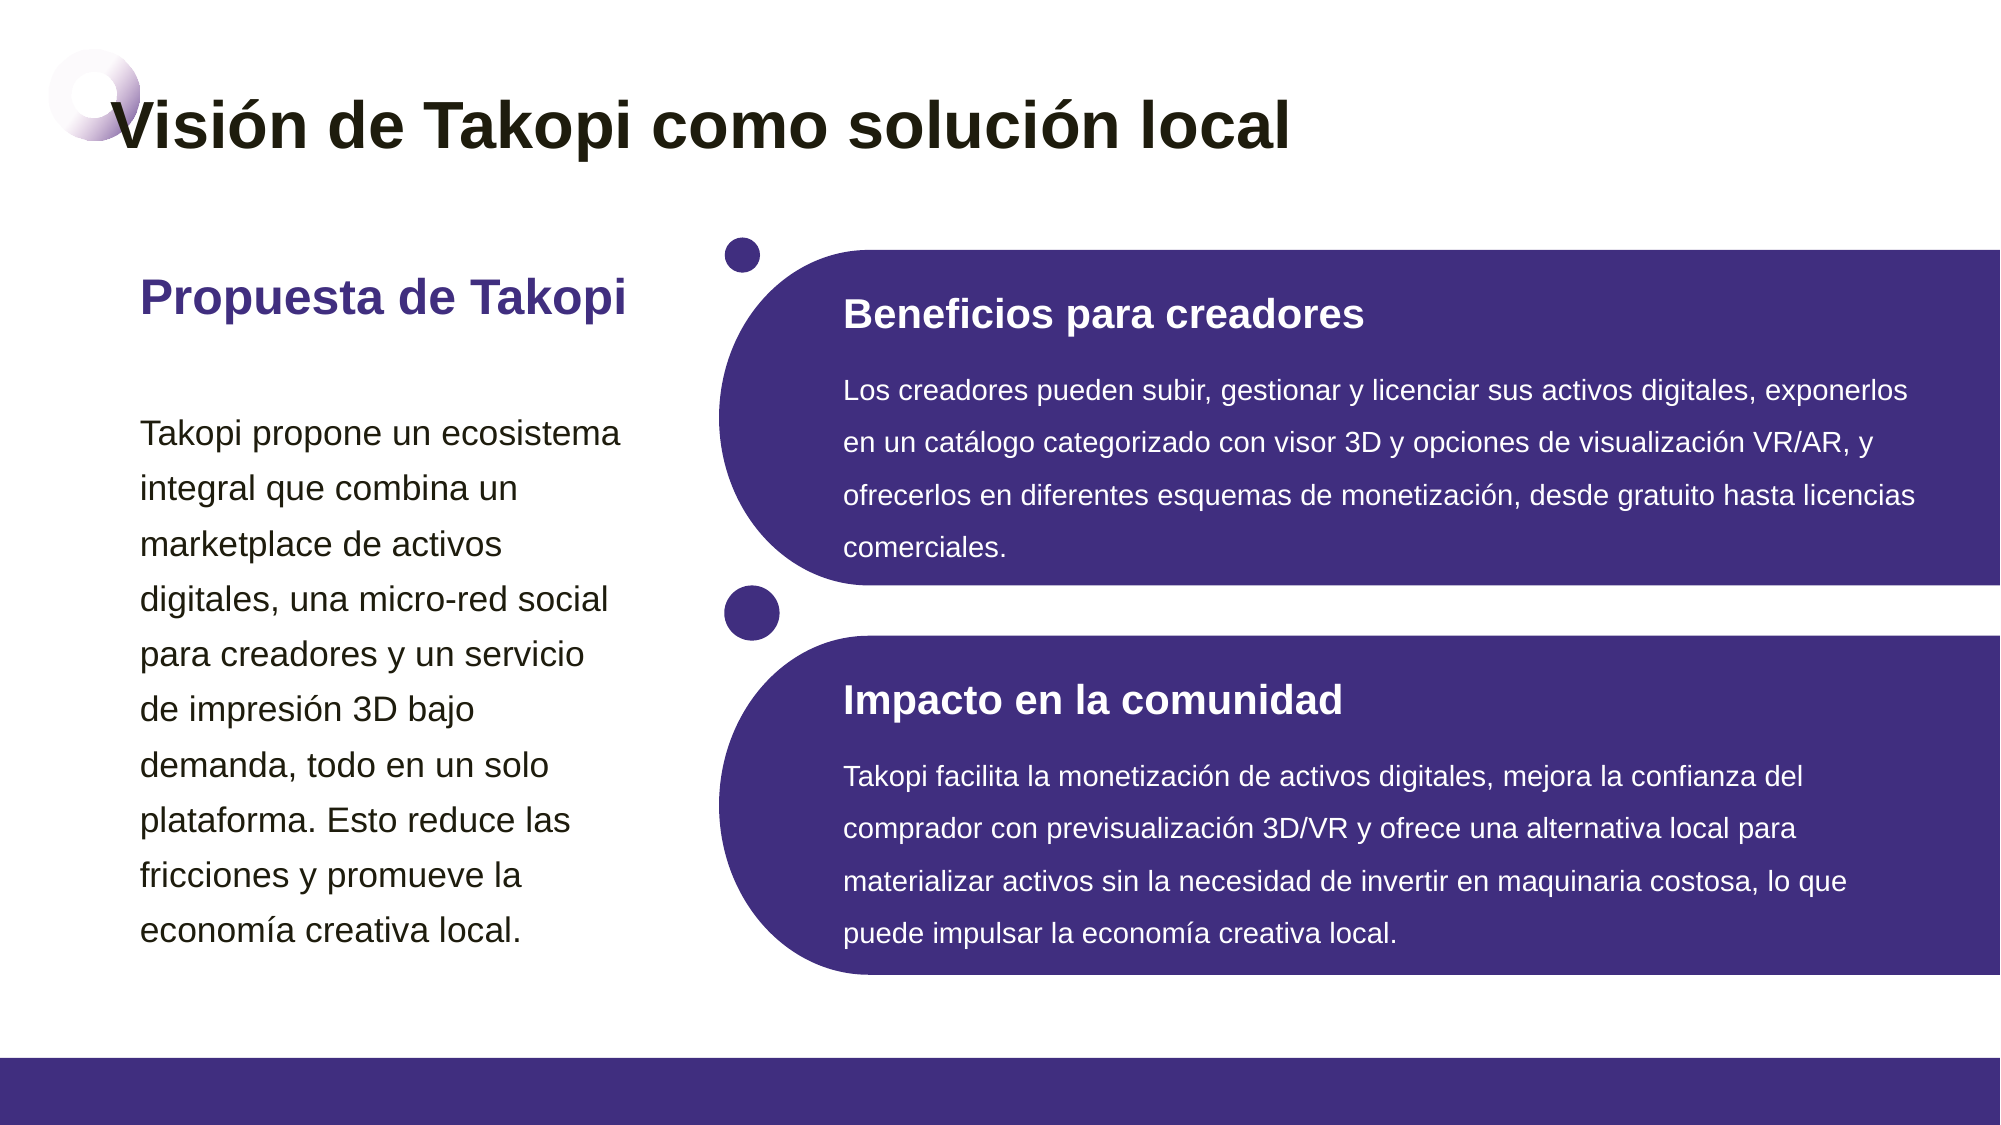

Visión de Takopi como solución local

Propuesta de Takopi
Beneficios para creadores
Los creadores pueden subir, gestionar y licenciar sus activos digitales, exponerlos en un catálogo categorizado con visor 3D y opciones de visualización VR/AR, y ofrecerlos en diferentes esquemas de monetización, desde gratuito hasta licencias comerciales.
Takopi propone un ecosistema integral que combina un marketplace de activos digitales, una micro-red social para creadores y un servicio de impresión 3D bajo demanda, todo en un solo plataforma. Esto reduce las fricciones y promueve la economía creativa local.

Impacto en la comunidad
Takopi facilita la monetización de activos digitales, mejora la confianza del comprador con previsualización 3D/VR y ofrece una alternativa local para materializar activos sin la necesidad de invertir en maquinaria costosa, lo que puede impulsar la economía creativa local.